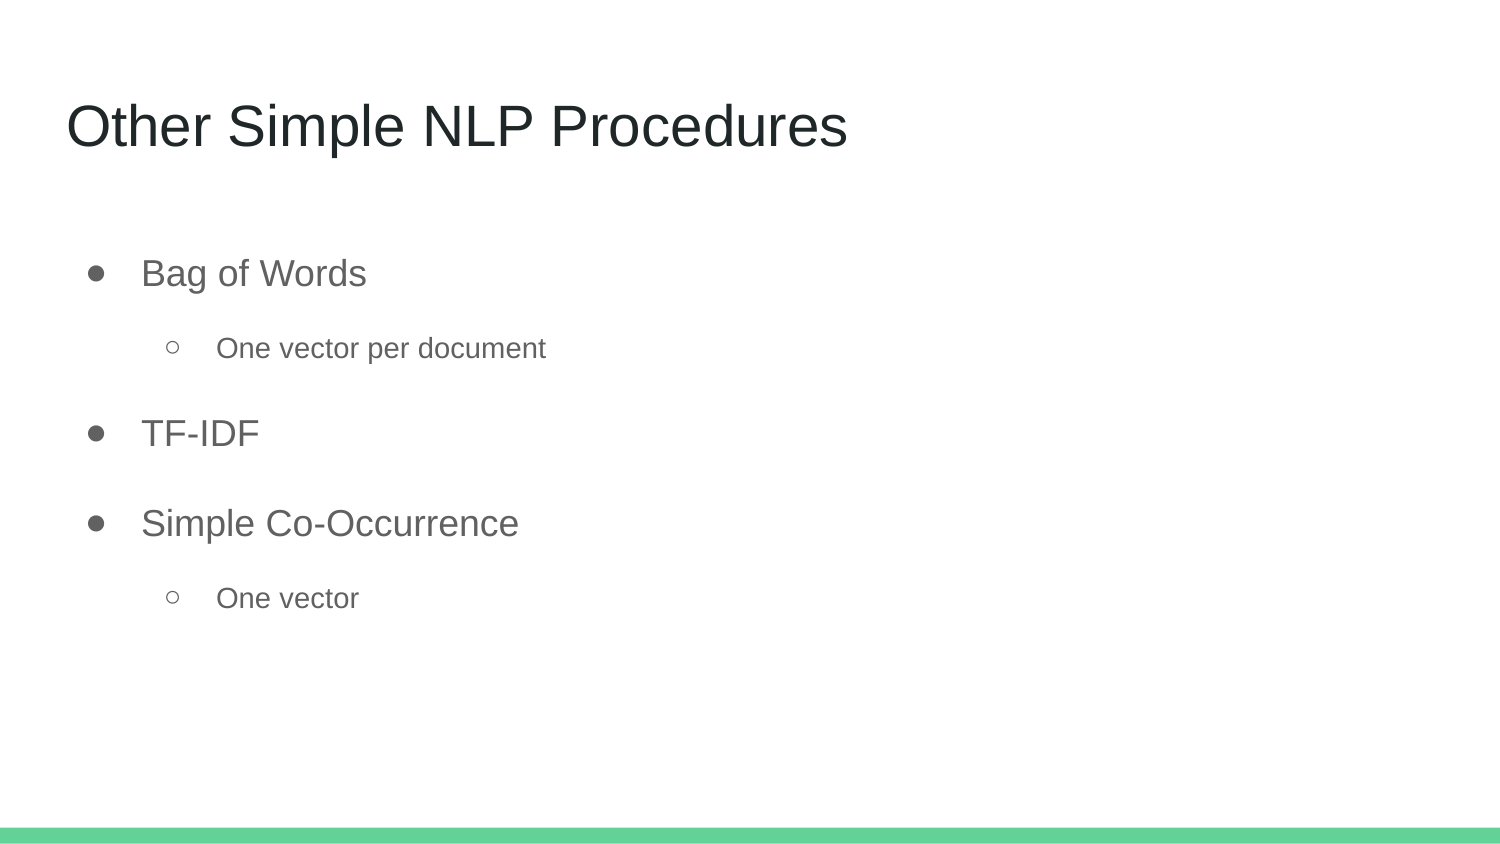

# Other Simple NLP Procedures
Bag of Words
One vector per document
TF-IDF
Simple Co-Occurrence
One vector